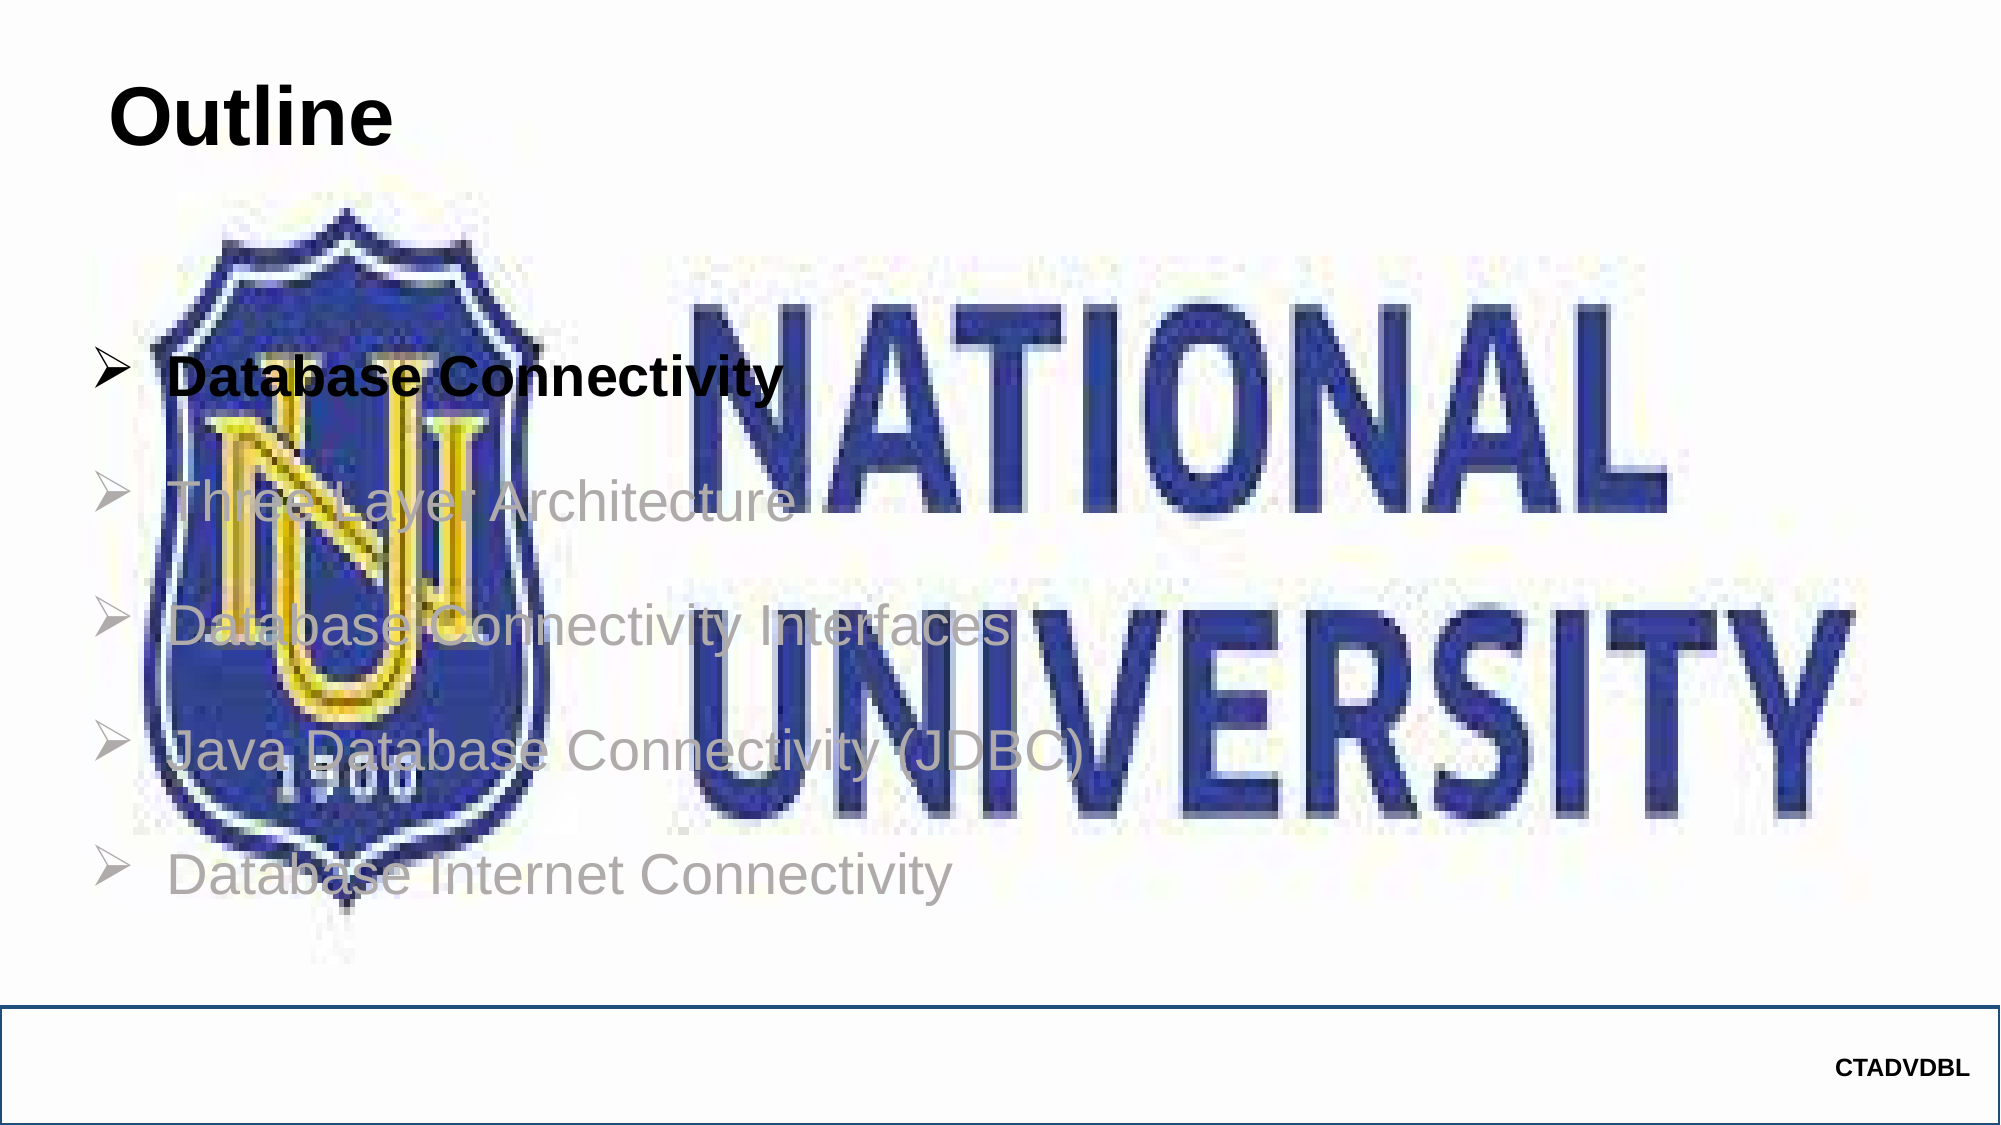

# Outline

Database Connectivity

Three Layer Architecture

Database Connectivity Interfaces

Java Database Connectivity (JDBC)

Database Internet Connectivity

CTADVDBL